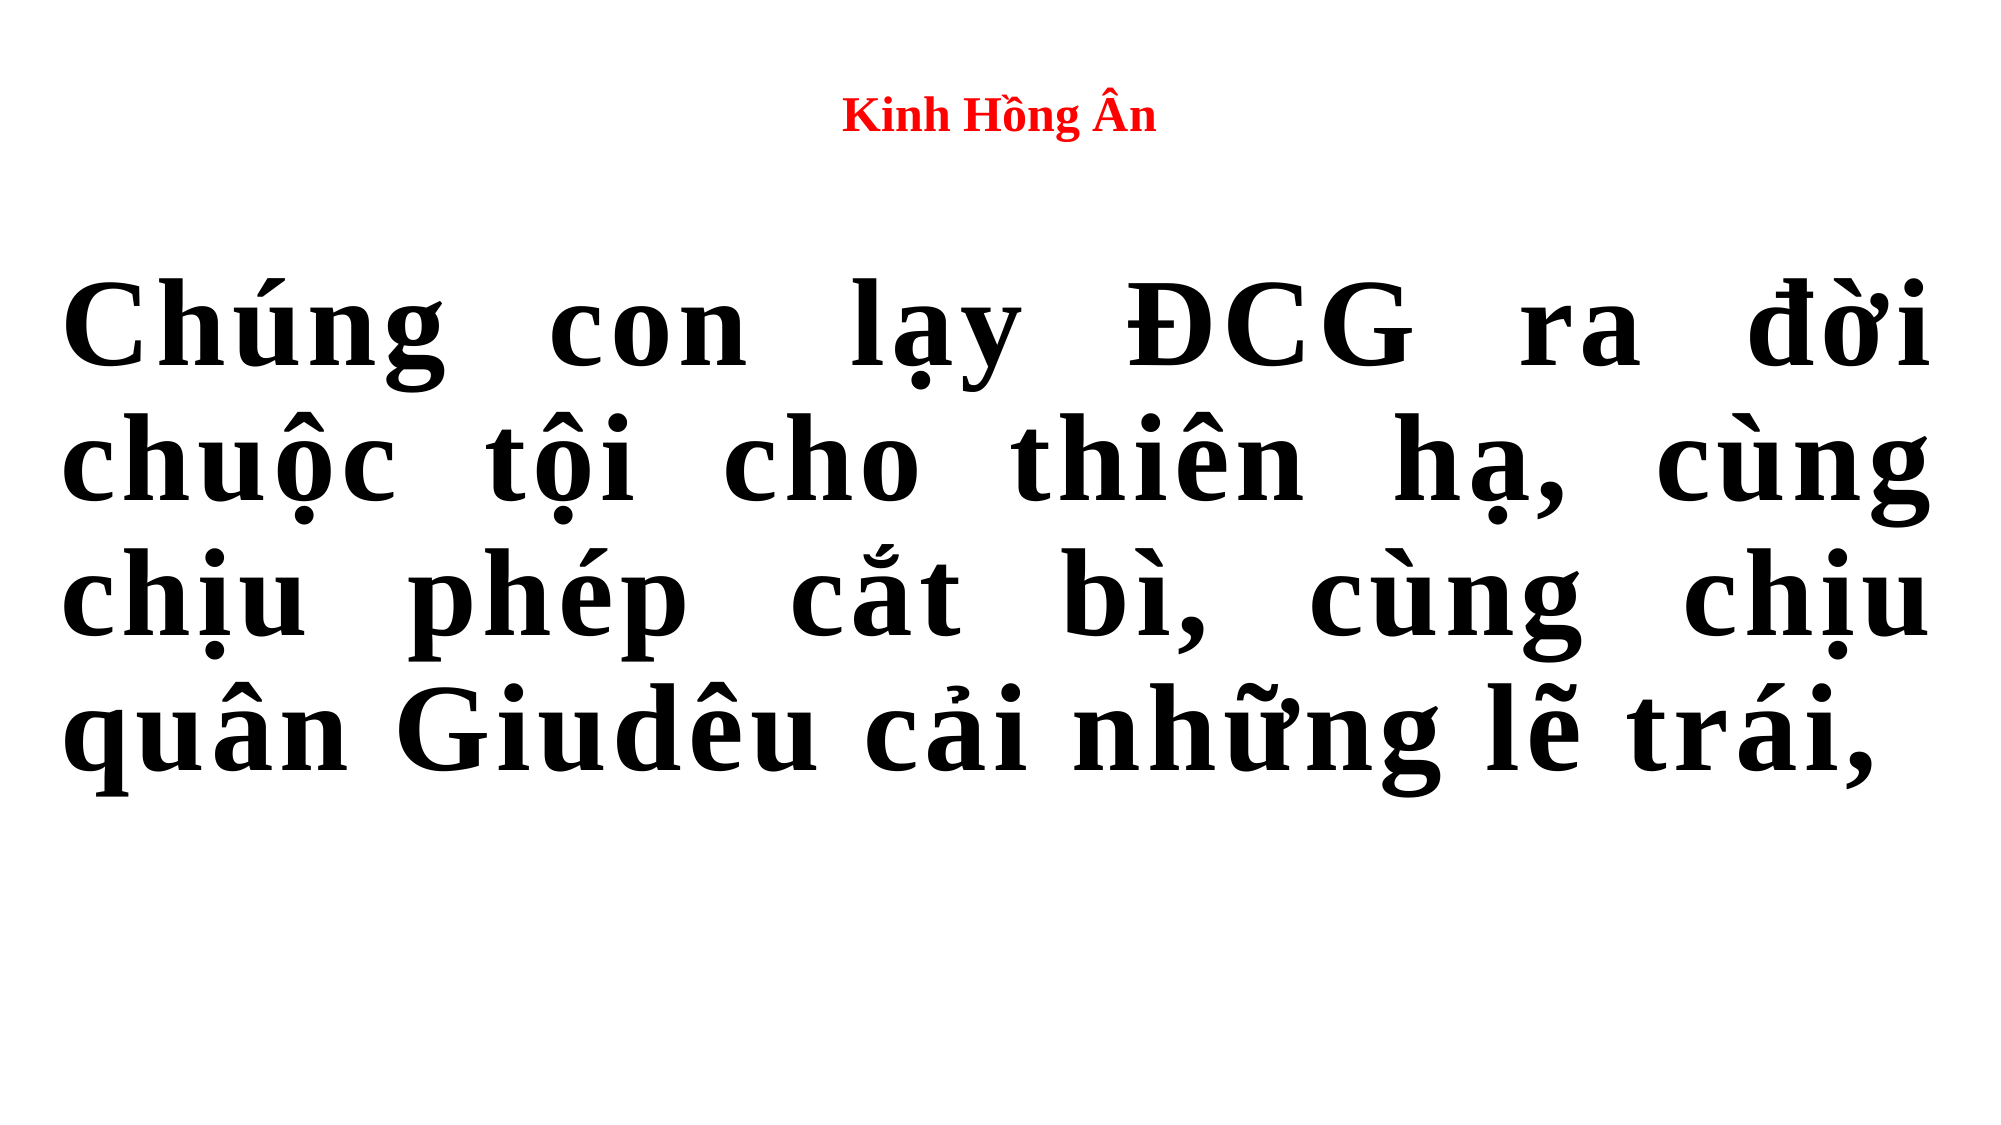

# Kinh Hồng Ân
Chúng con lạy ĐCG ra đời chuộc tội cho thiên hạ, cùng chịu phép cắt bì, cùng chịu quân Giudêu cải những lẽ trái,